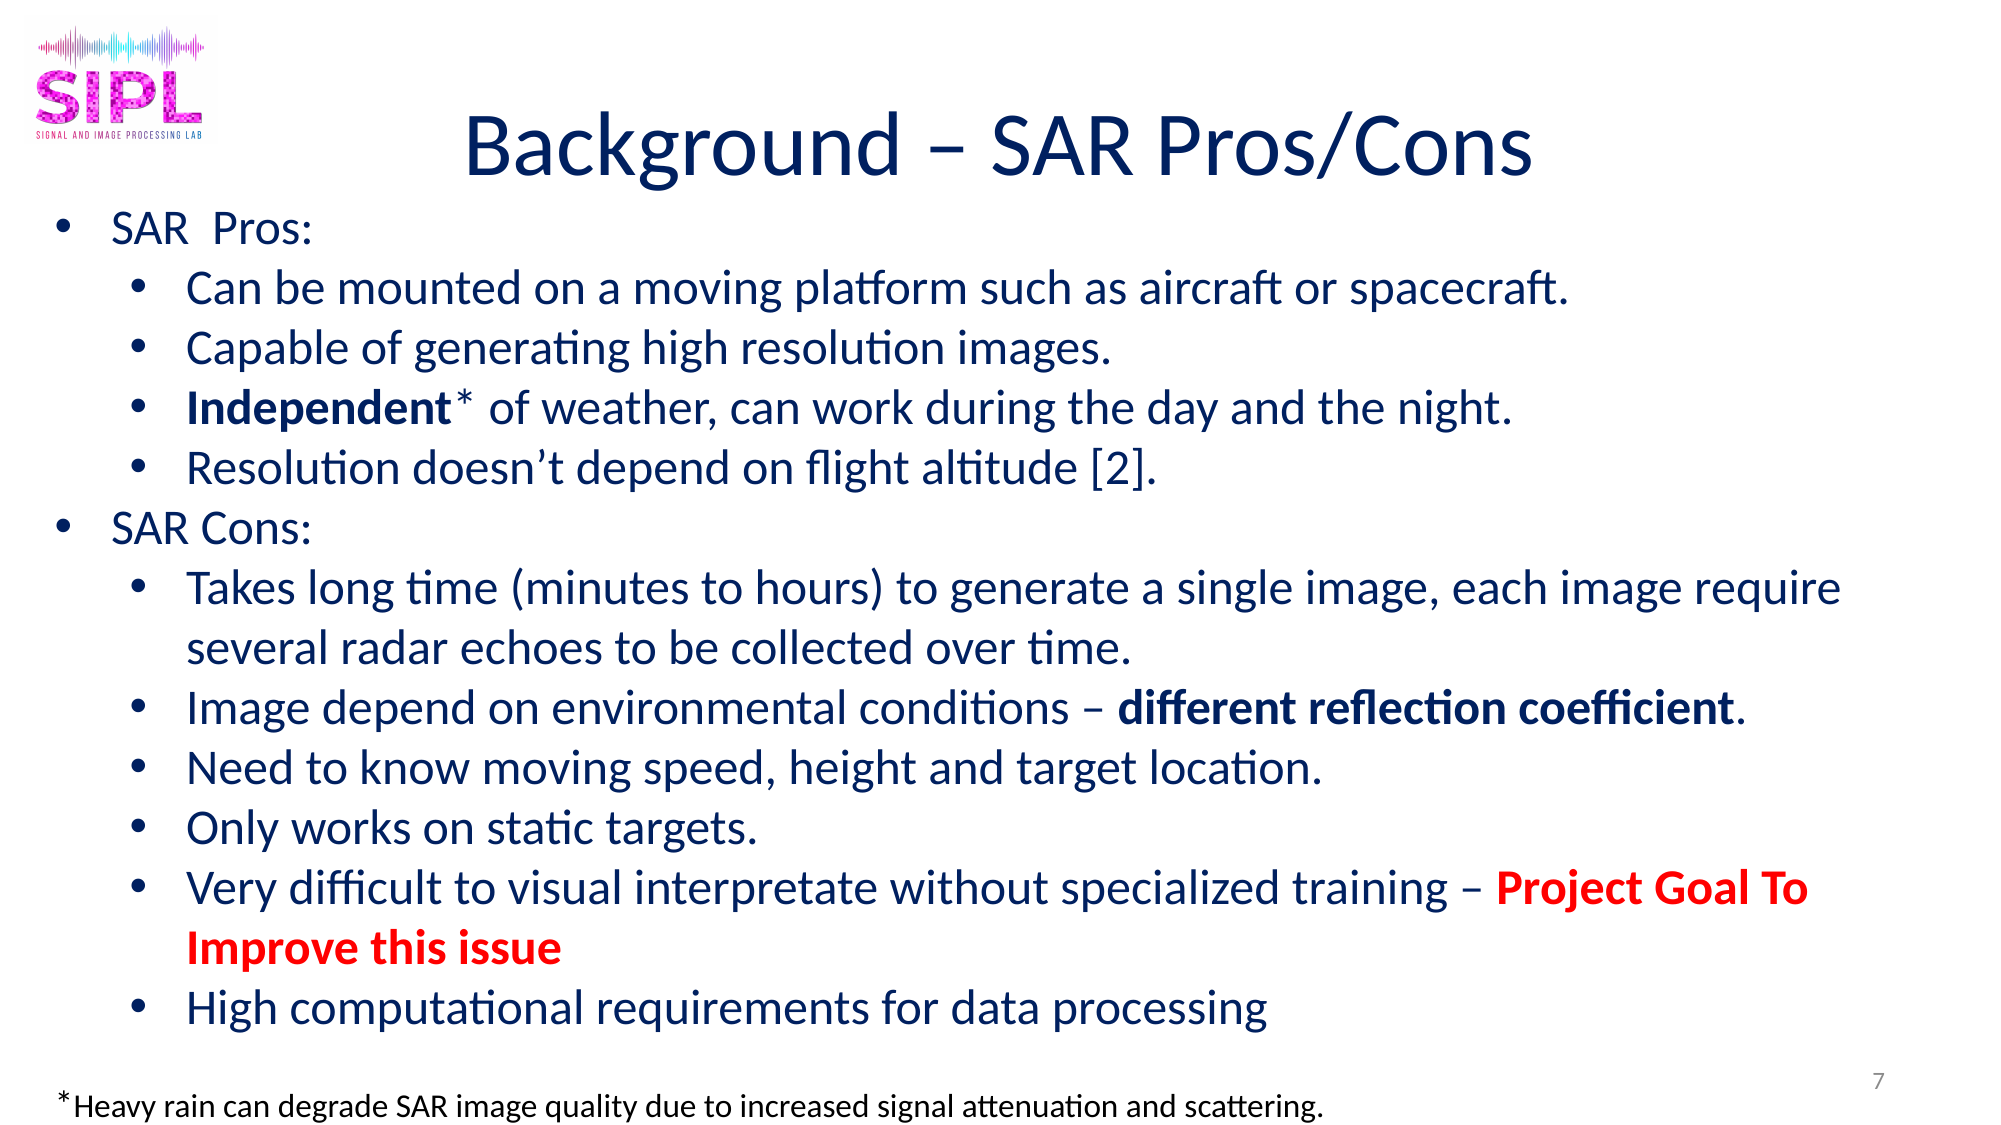

# Background – SAR Pros/Cons
SAR  Pros:
Can be mounted on a moving platform such as aircraft or spacecraft.
Capable of generating high resolution images.
Independent* of weather, can work during the day and the night.
Resolution doesn’t depend on flight altitude [2].
SAR Cons:
Takes long time (minutes to hours) to generate a single image, each image require several radar echoes to be collected over time.
Image depend on environmental conditions – different reflection coefficient.
Need to know moving speed, height and target location.
Only works on static targets.
Very difficult to visual interpretate without specialized training – Project Goal To Improve this issue
High computational requirements for data processing

*Heavy rain can degrade SAR image quality due to increased signal attenuation and scattering.
7